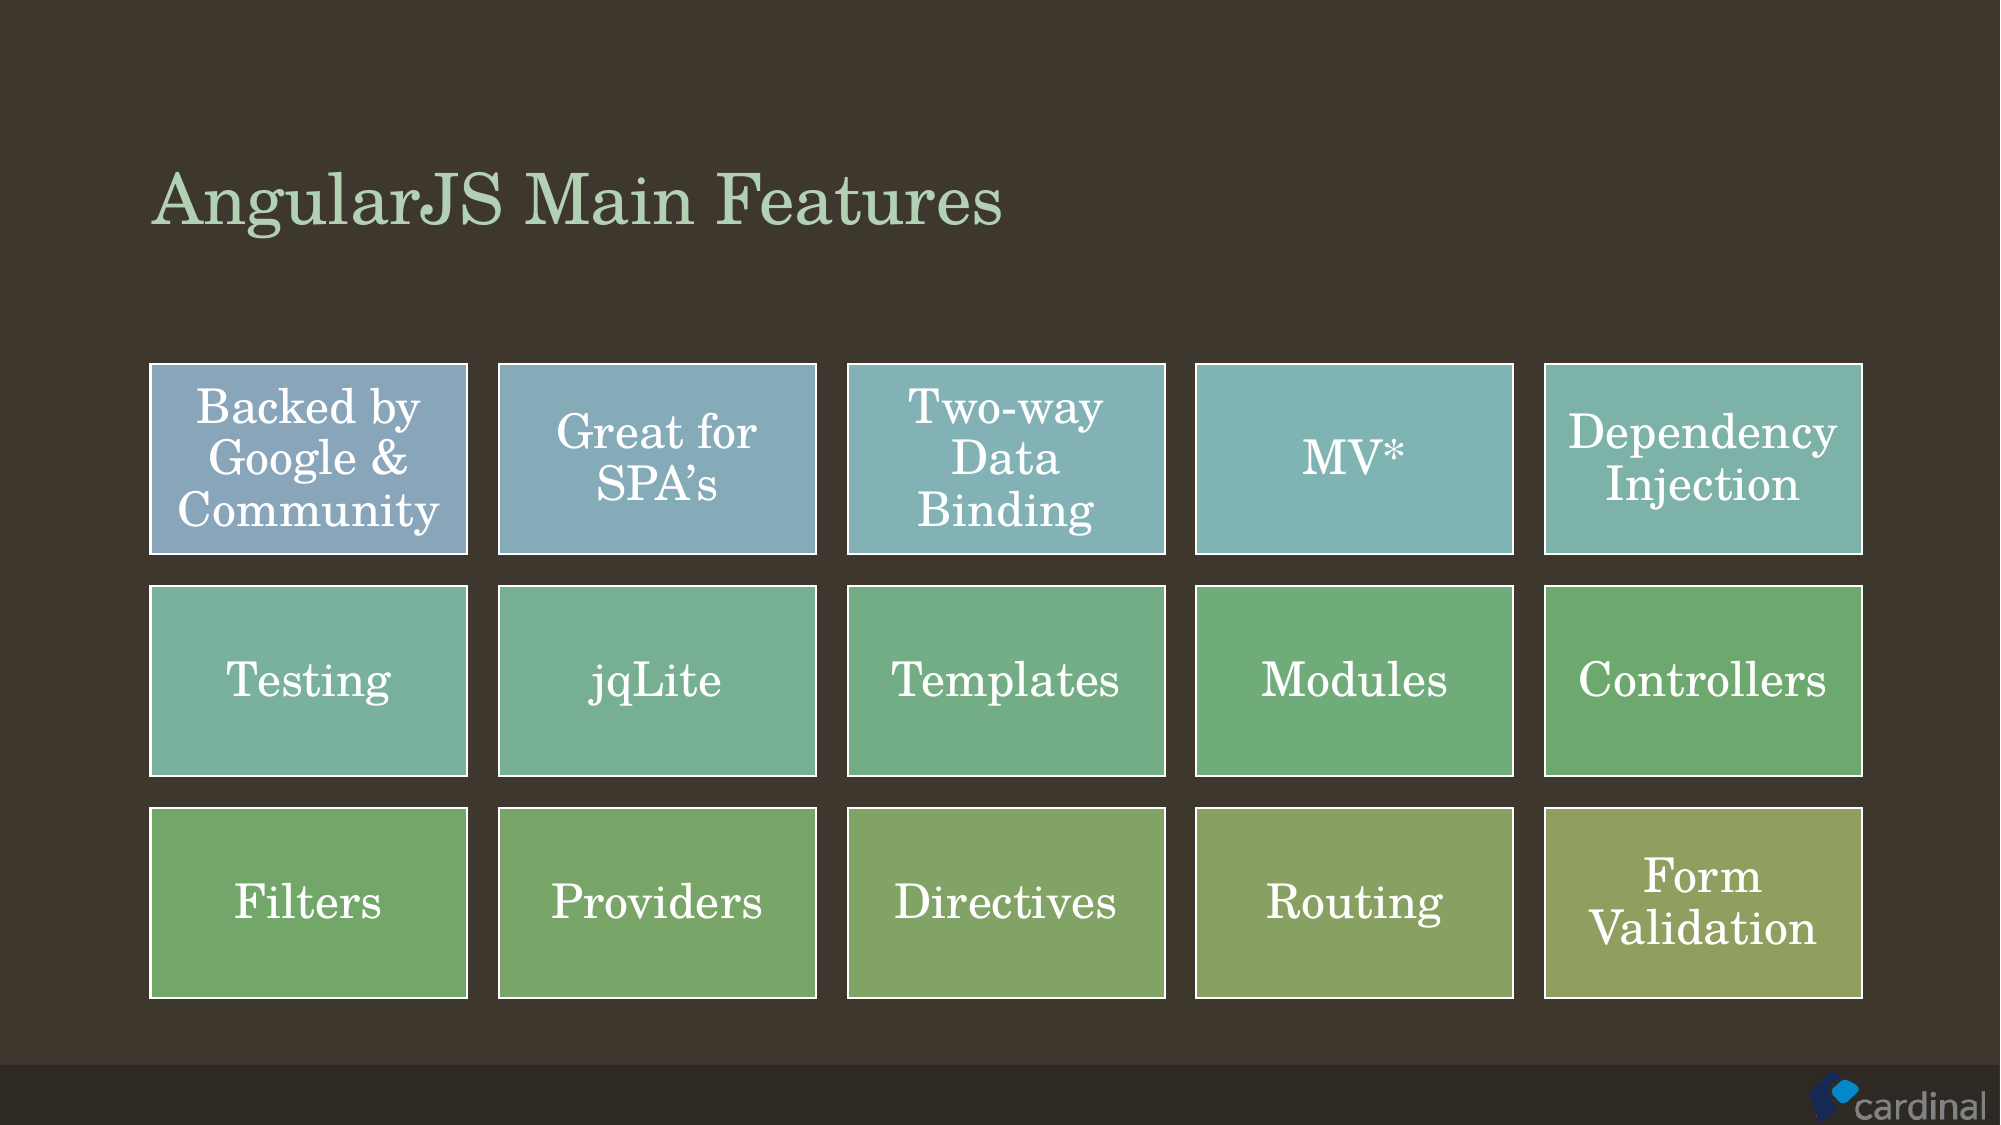

# AngularJS Main Features
Backed by Google & Community
Great for SPA’s
Two-way Data Binding
MV*
Dependency Injection
Testing
jqLite
Templates
Modules
Controllers
Filters
Providers
Directives
Routing
Form Validation